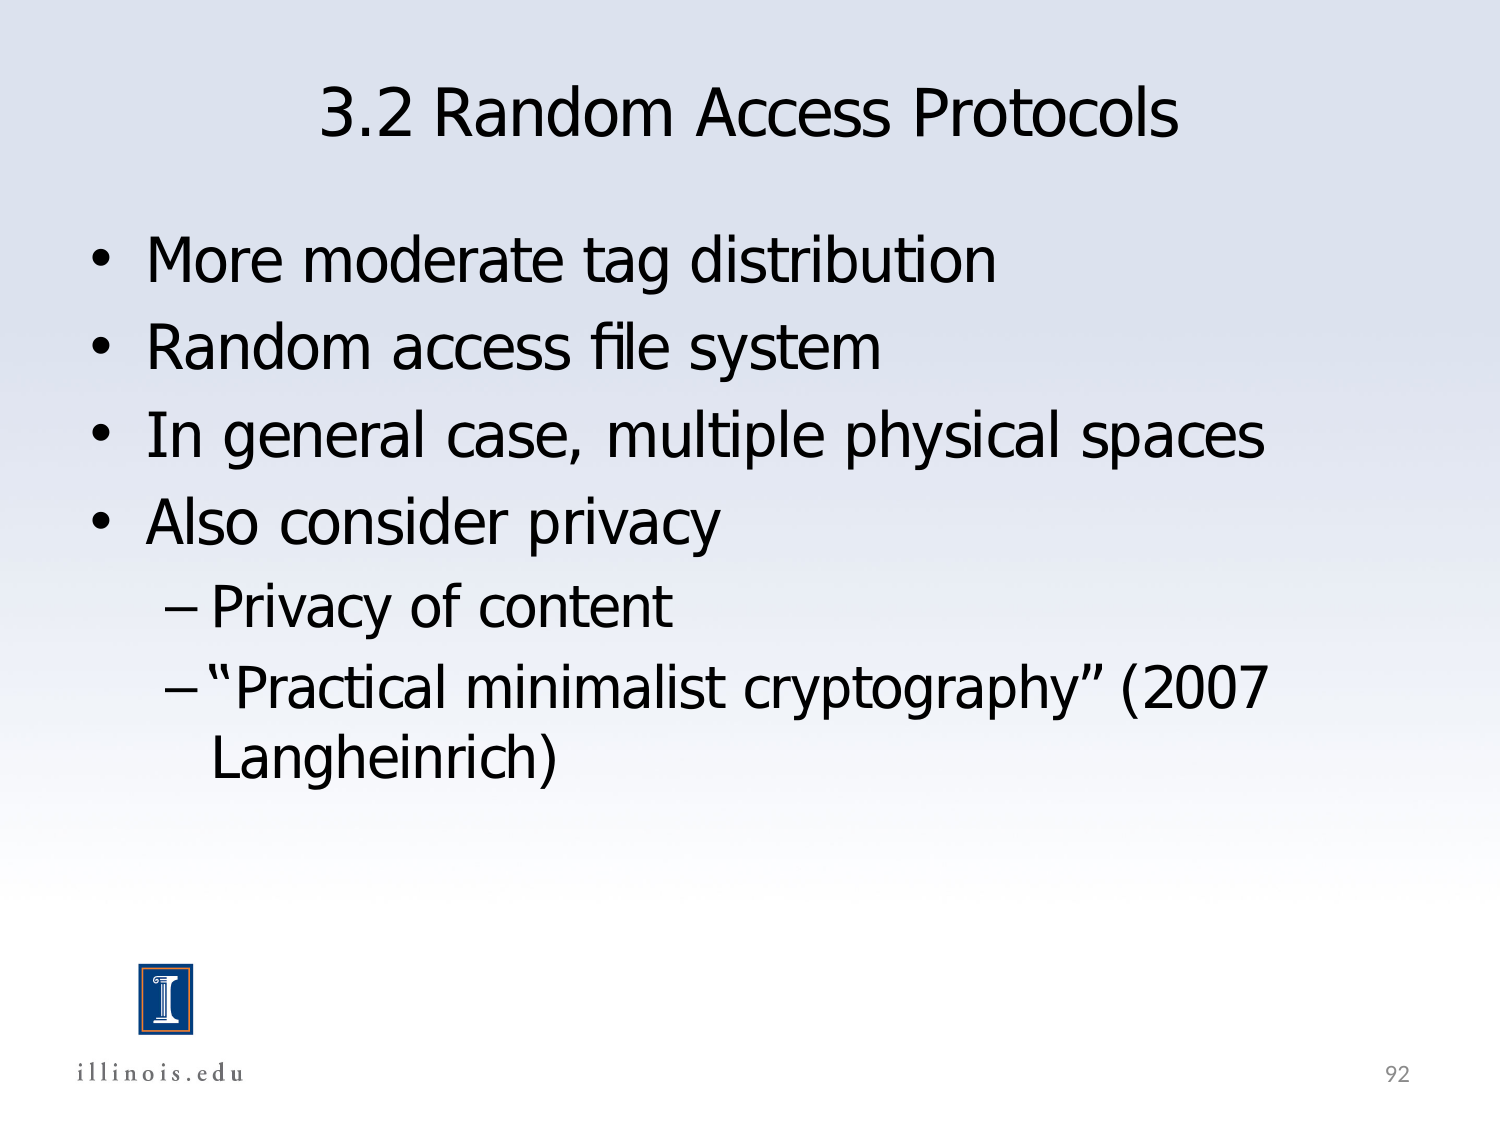

# 3.2 Random Access Protocols
More moderate tag distribution
Random access file system
In general case, multiple physical spaces
Also consider privacy
Privacy of content
“Practical minimalist cryptography” (2007 Langheinrich)
92